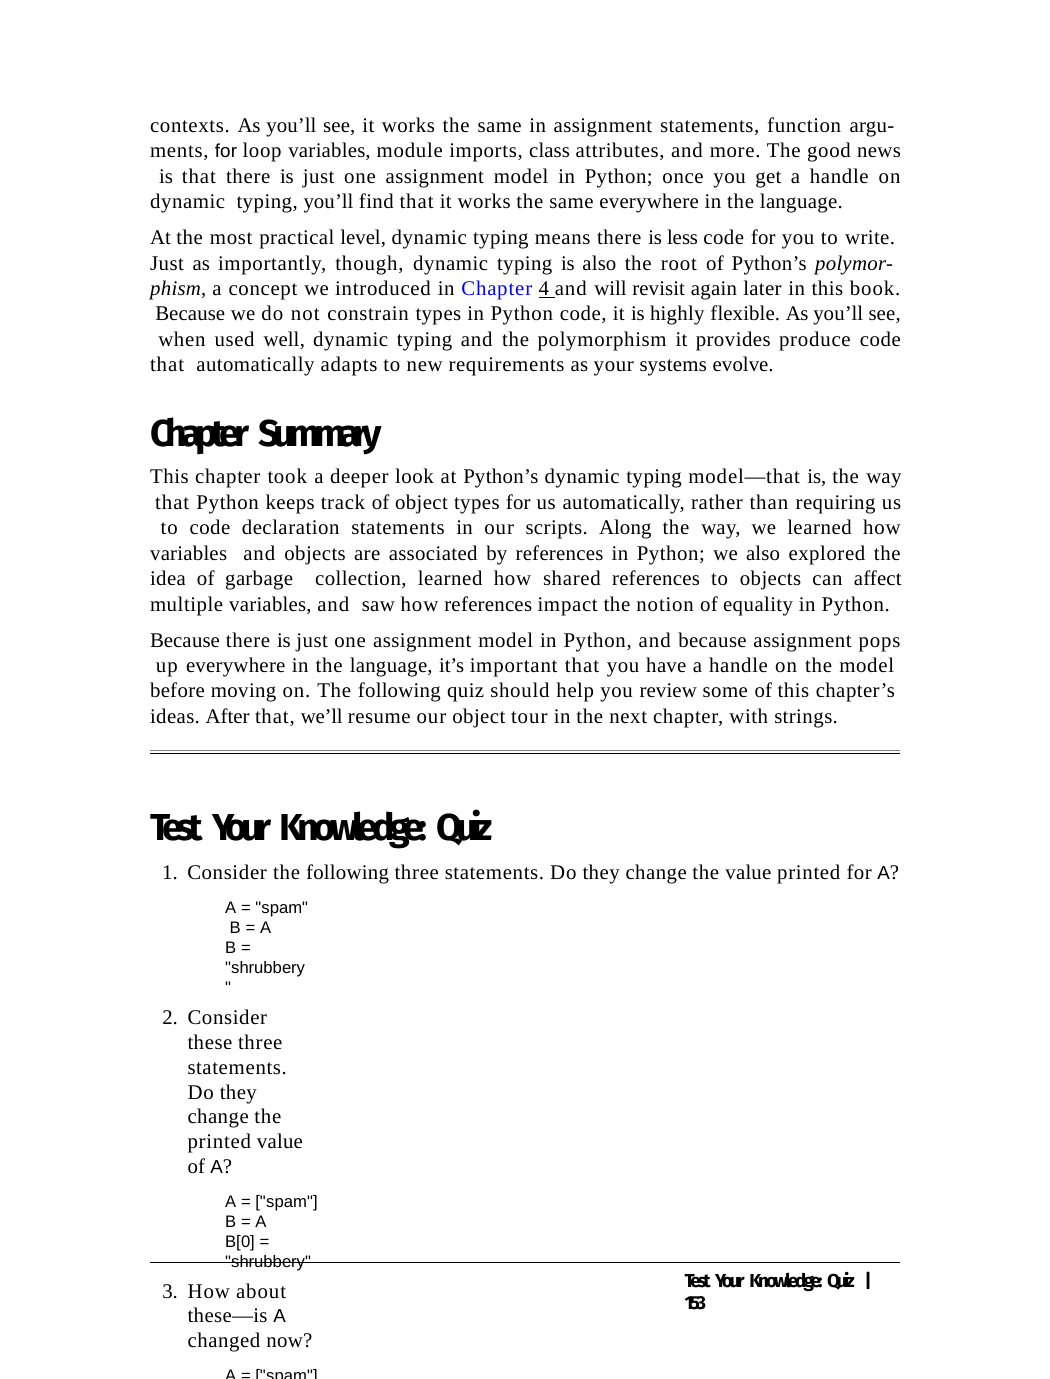

contexts. As you’ll see, it works the same in assignment statements, function argu-  ments, for loop variables, module imports, class attributes, and more. The good news  is that there is just one assignment model in Python; once you get a handle on dynamic  typing, you’ll find that it works the same everywhere in the language.
At the most practical level, dynamic typing means there is less code for you to write.  Just as importantly, though, dynamic typing is also the root of Python’s polymor-  phism, a concept we introduced in Chapter 4 and will revisit again later in this book.  Because we do not constrain types in Python code, it is highly flexible. As you’ll see,  when used well, dynamic typing and the polymorphism it provides produce code that  automatically adapts to new requirements as your systems evolve.

Chapter Summary
This chapter took a deeper look at Python’s dynamic typing model—that is, the way  that Python keeps track of object types for us automatically, rather than requiring us  to code declaration statements in our scripts. Along the way, we learned how variables  and objects are associated by references in Python; we also explored the idea of garbage  collection, learned how shared references to objects can affect multiple variables, and  saw how references impact the notion of equality in Python.
Because there is just one assignment model in Python, and because assignment pops  up everywhere in the language, it’s important that you have a handle on the model  before moving on. The following quiz should help you review some of this chapter’s  ideas. After that, we’ll resume our object tour in the next chapter, with strings.

Test Your Knowledge: Quiz
Consider the following three statements. Do they change the value printed for A?
A = "spam"  B = A
B = "shrubbery"
Consider these three statements. Do they change the printed value of A?
A = ["spam"]  B = A
B[0] = "shrubbery"
How about these—is A changed now?
A = ["spam"]
B = A[:]
B[0] = "shrubbery"

Test Your Knowledge: Quiz  |  153